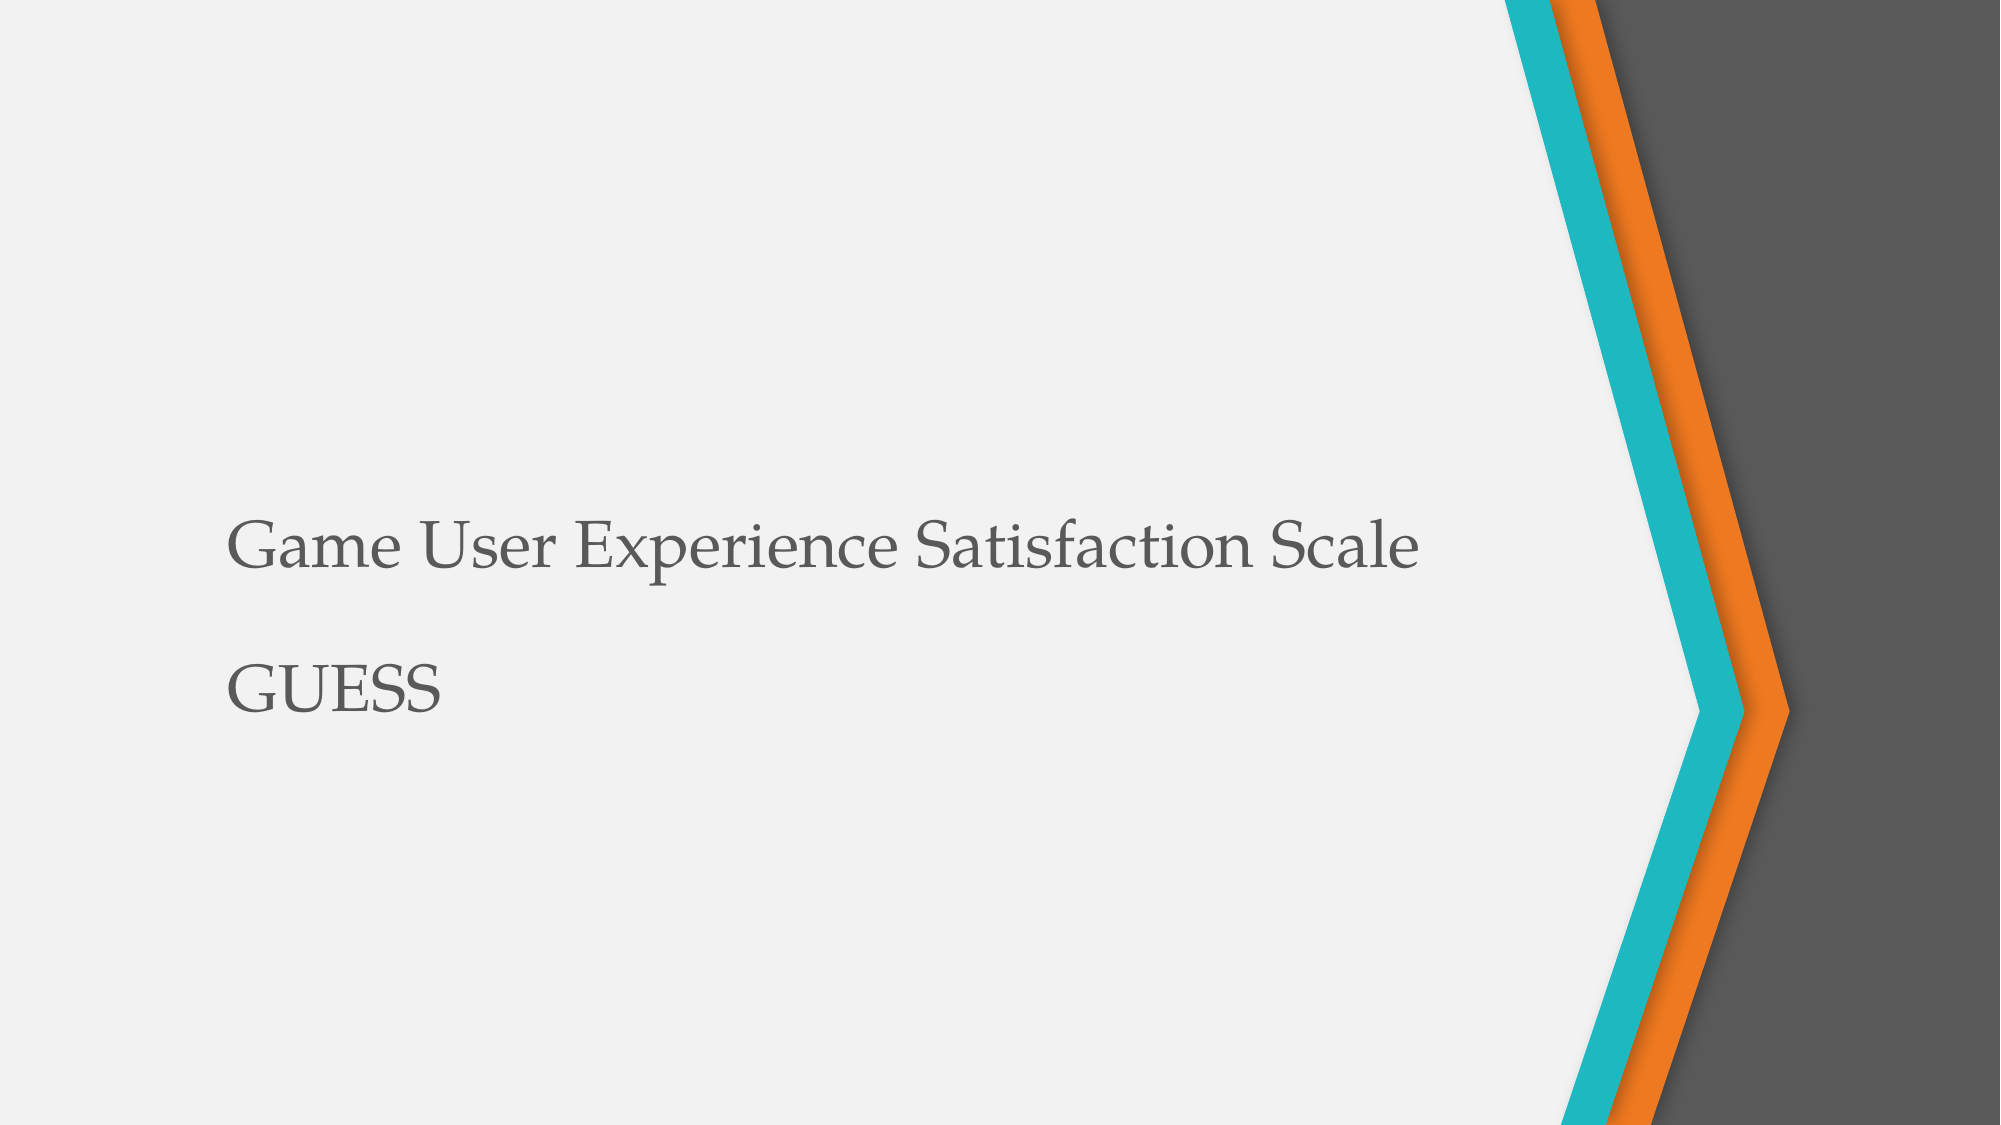

# Game User Experience Satisfaction Scale GUESS